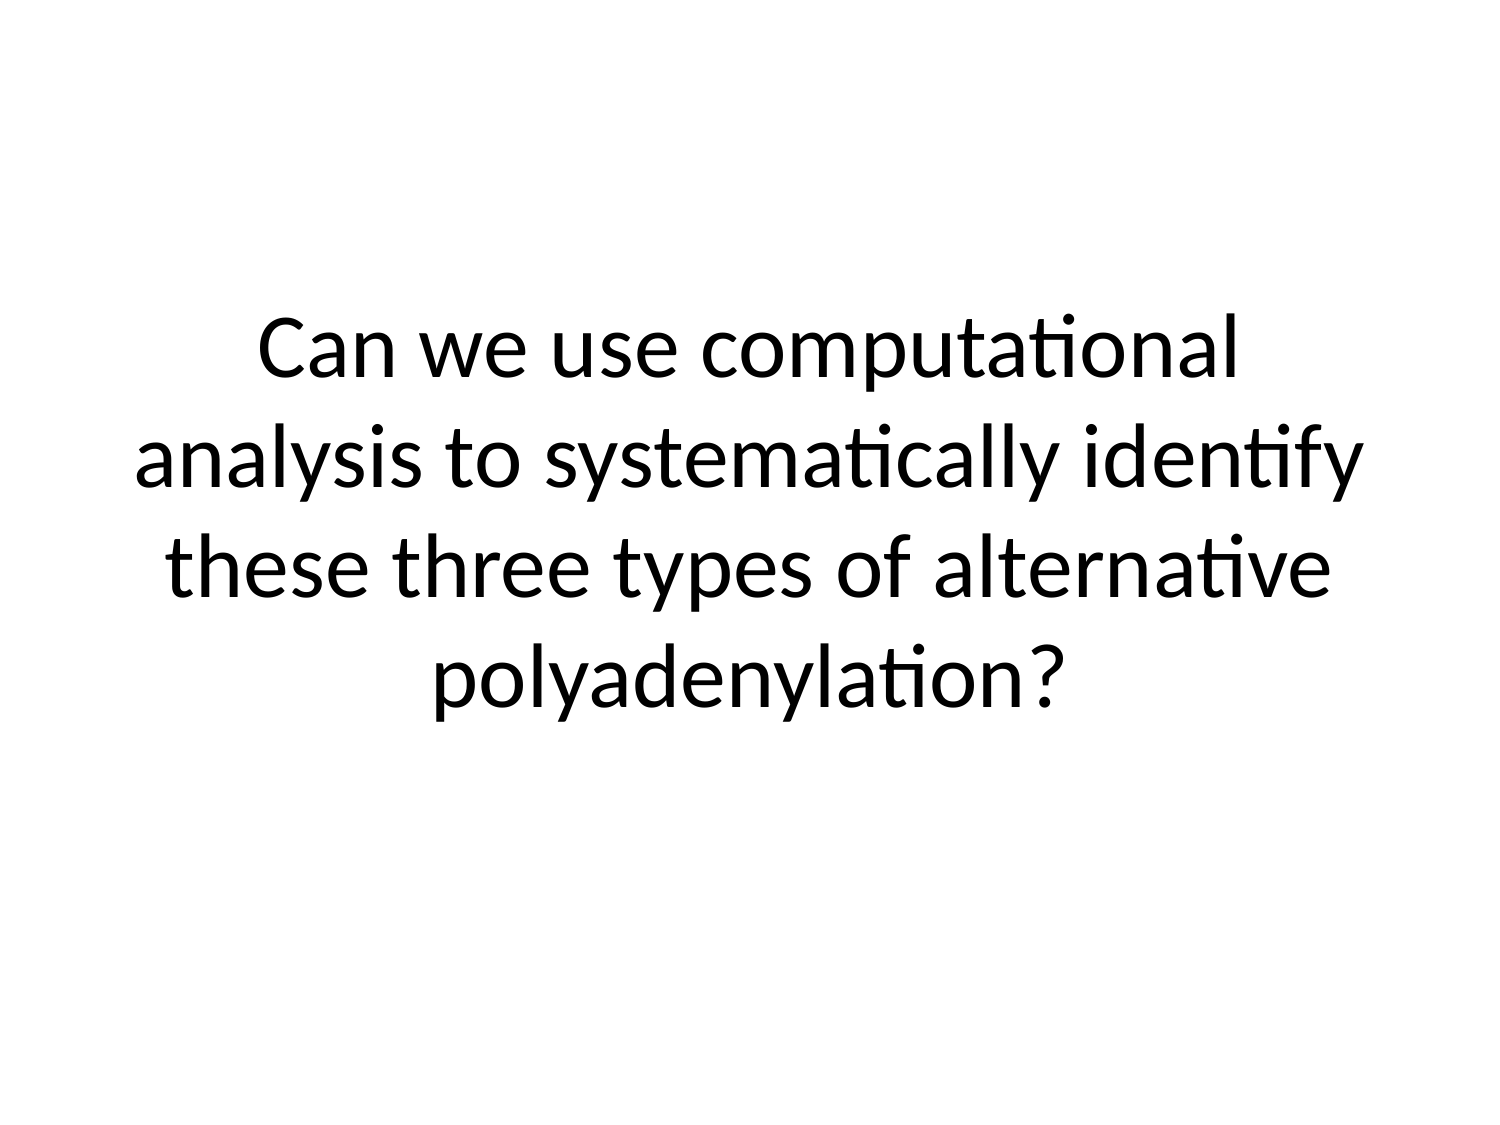

# Can we use computational analysis to systematically identify these three types of alternative polyadenylation?